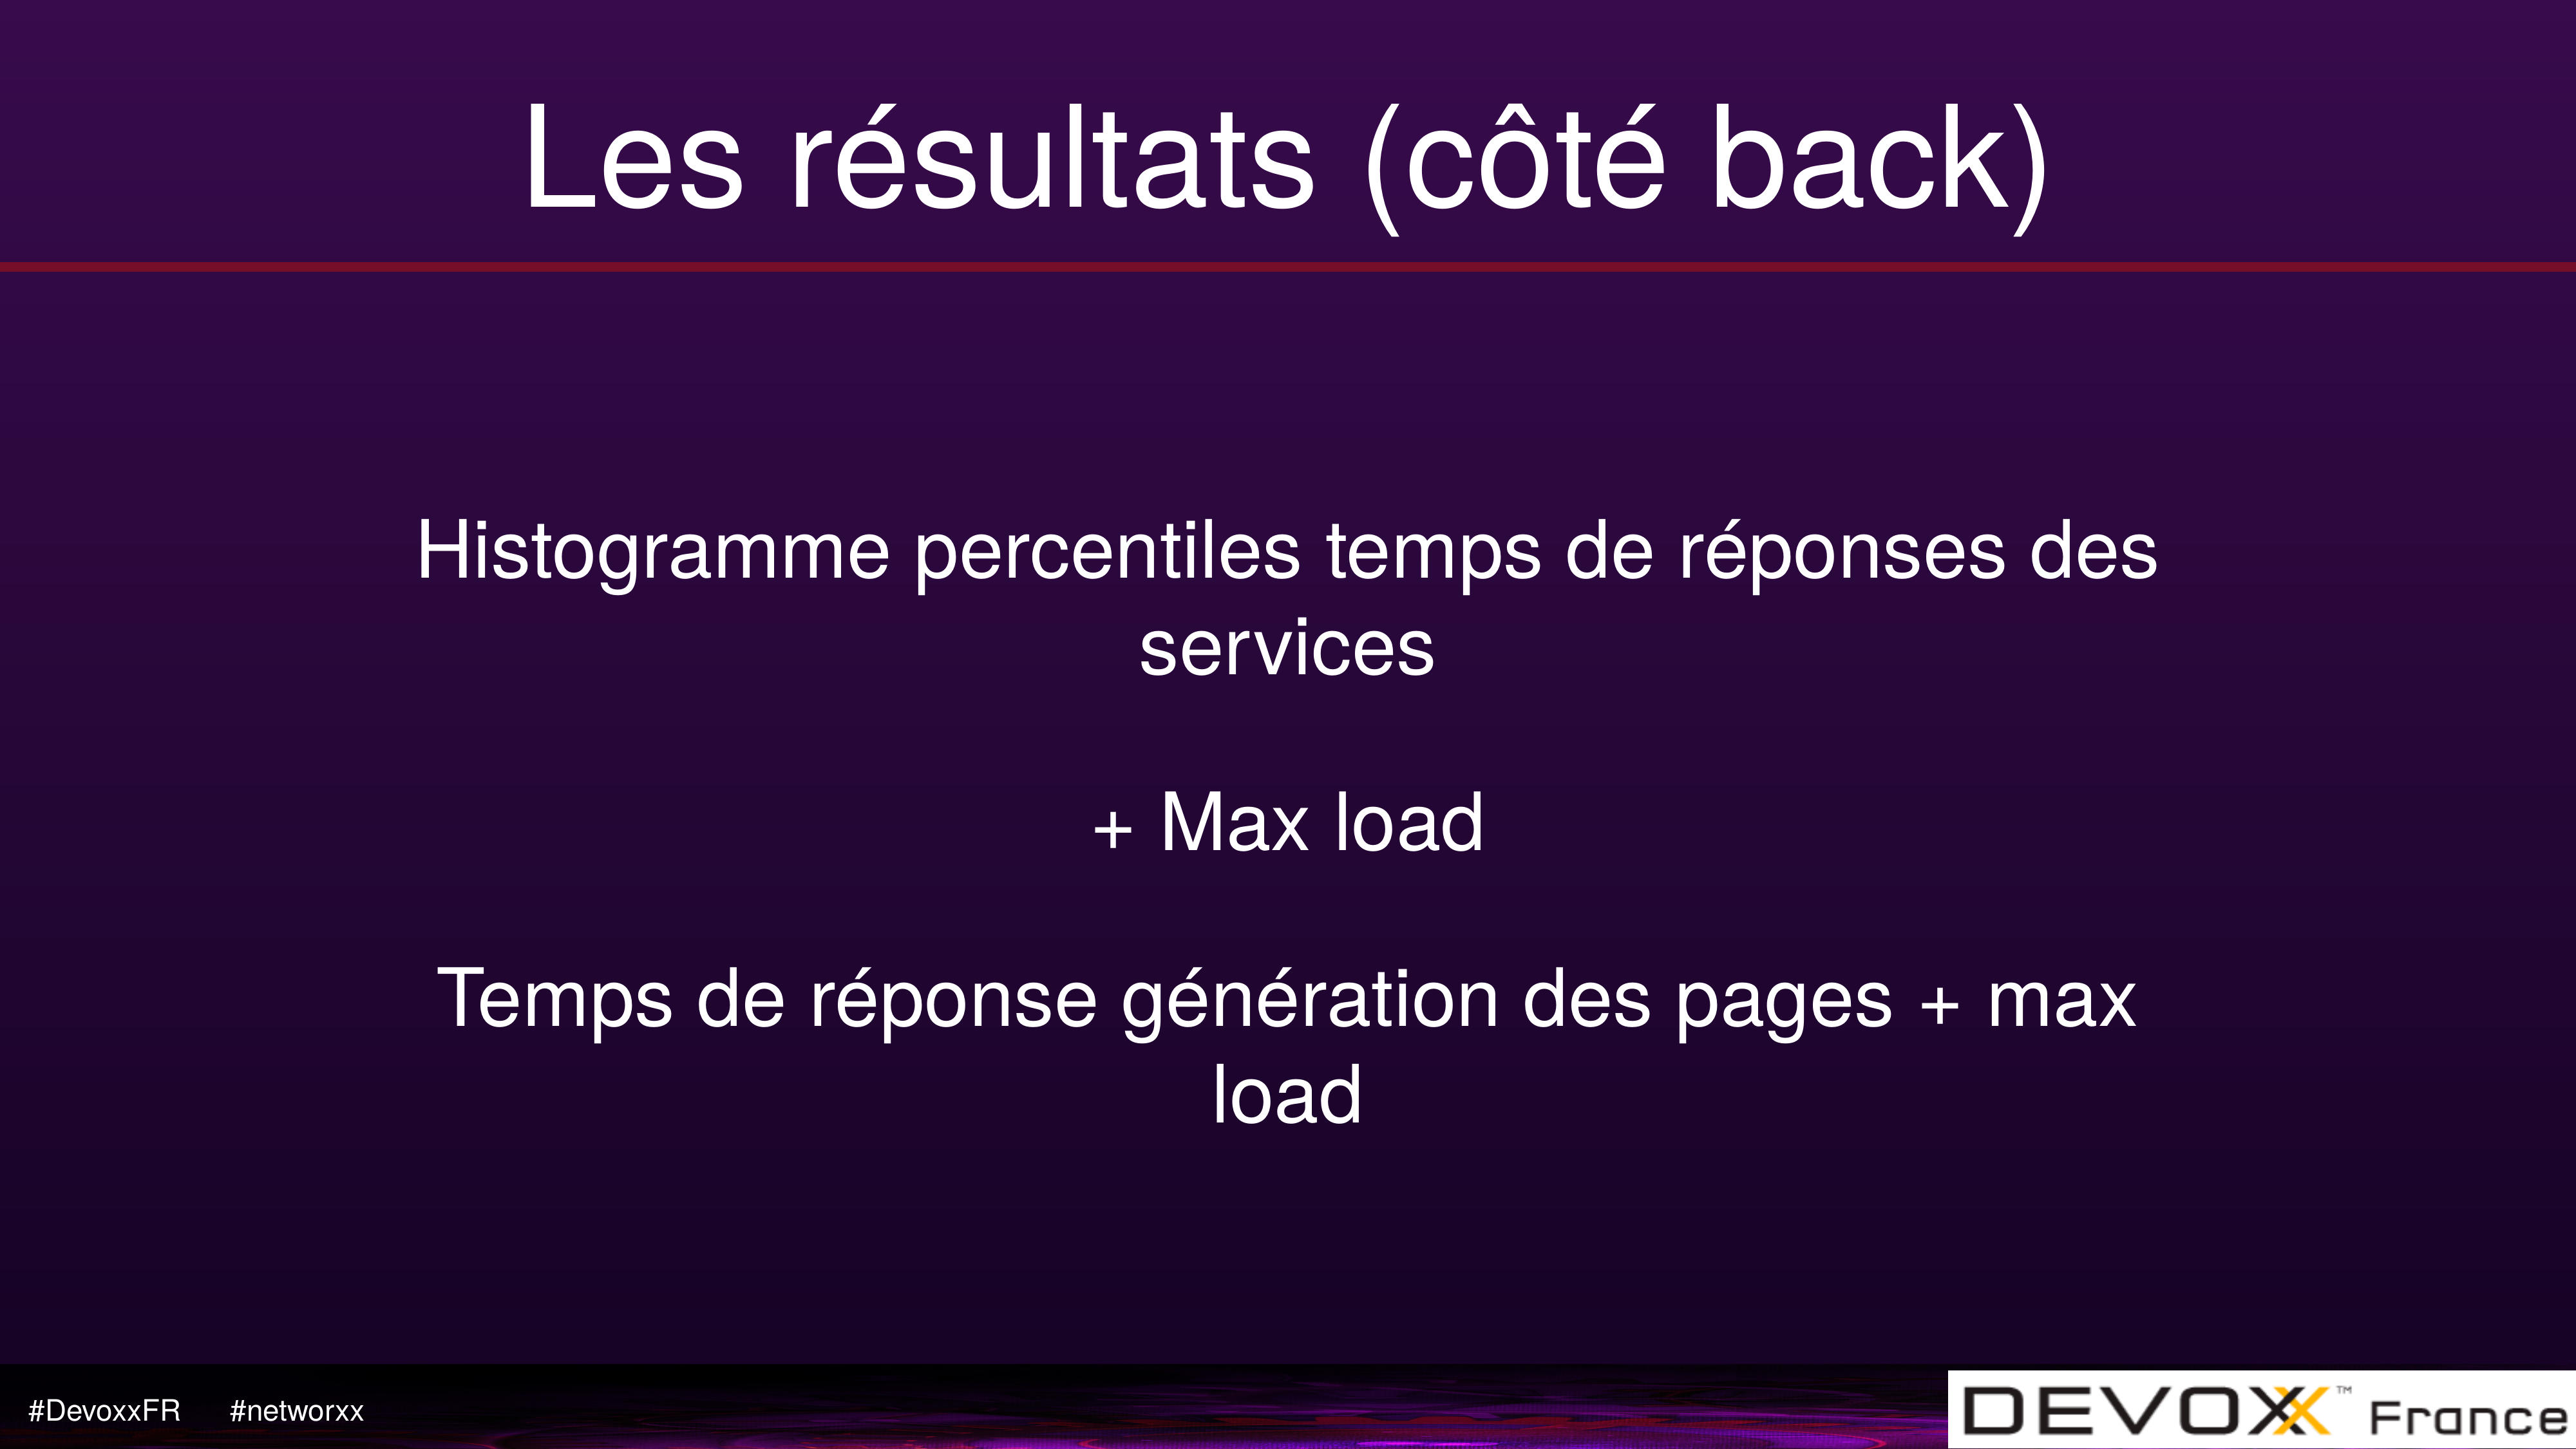

# Les résultats (côté back)
Histogramme percentiles temps de réponses des services
+ Max load
Temps de réponse génération des pages + max load